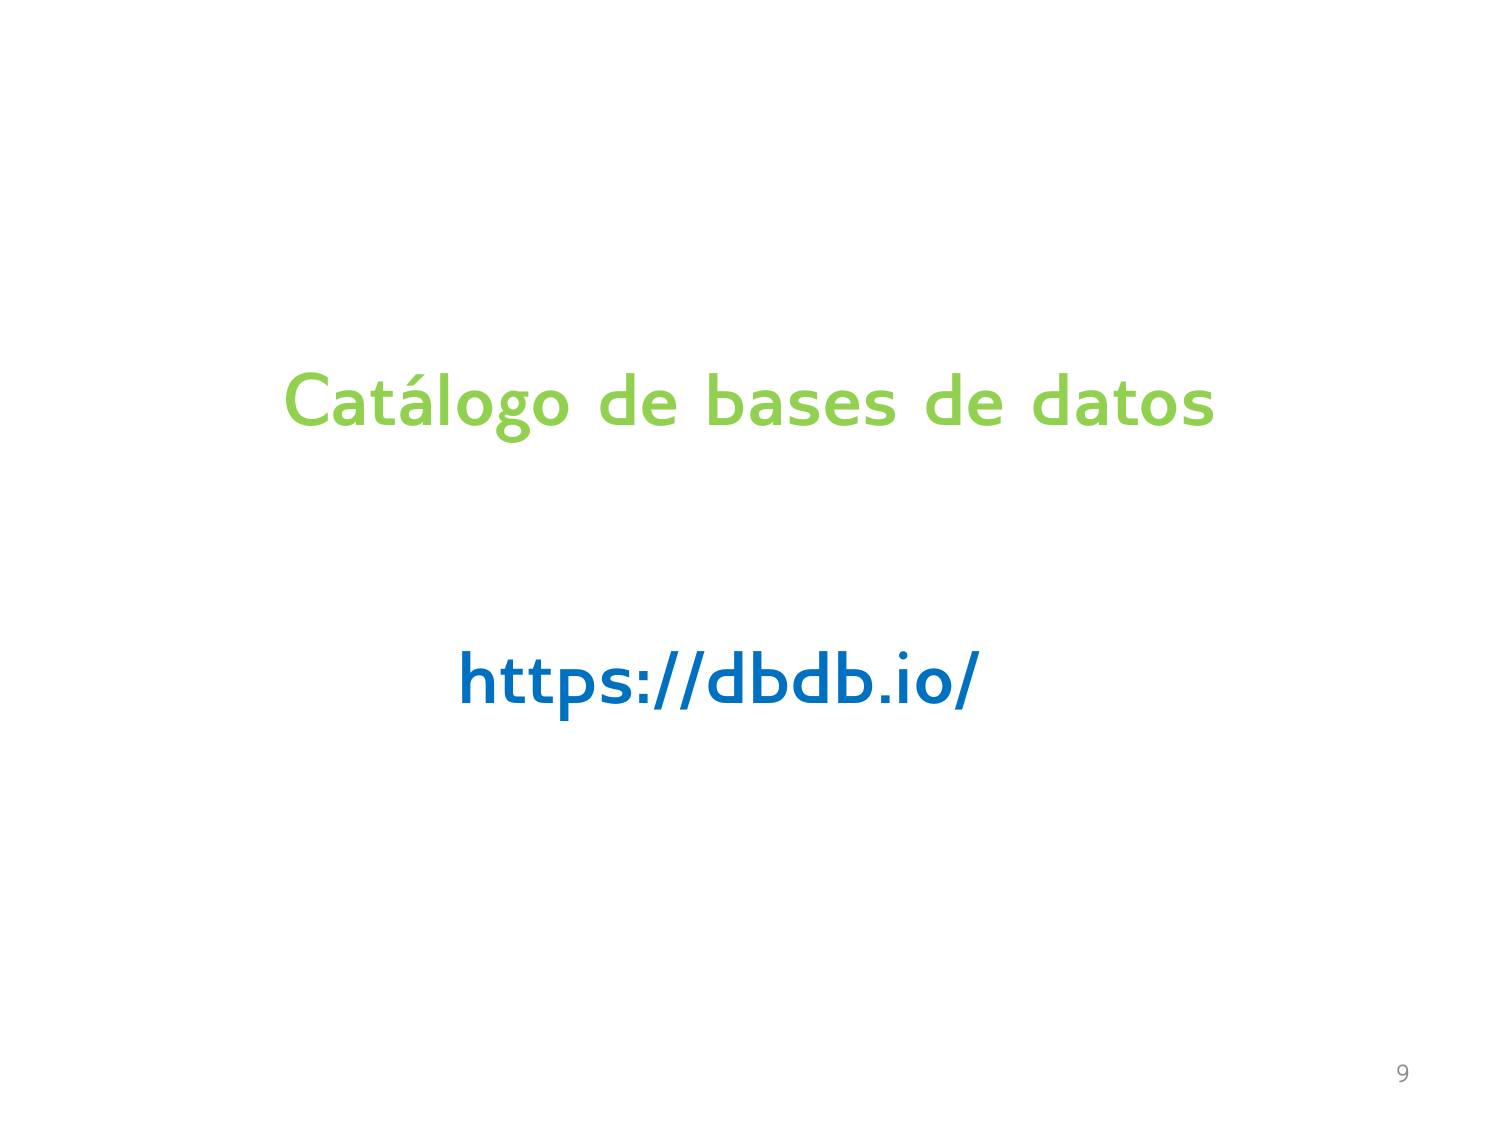

Catálogo de bases de datos
https://dbdb.io/
9